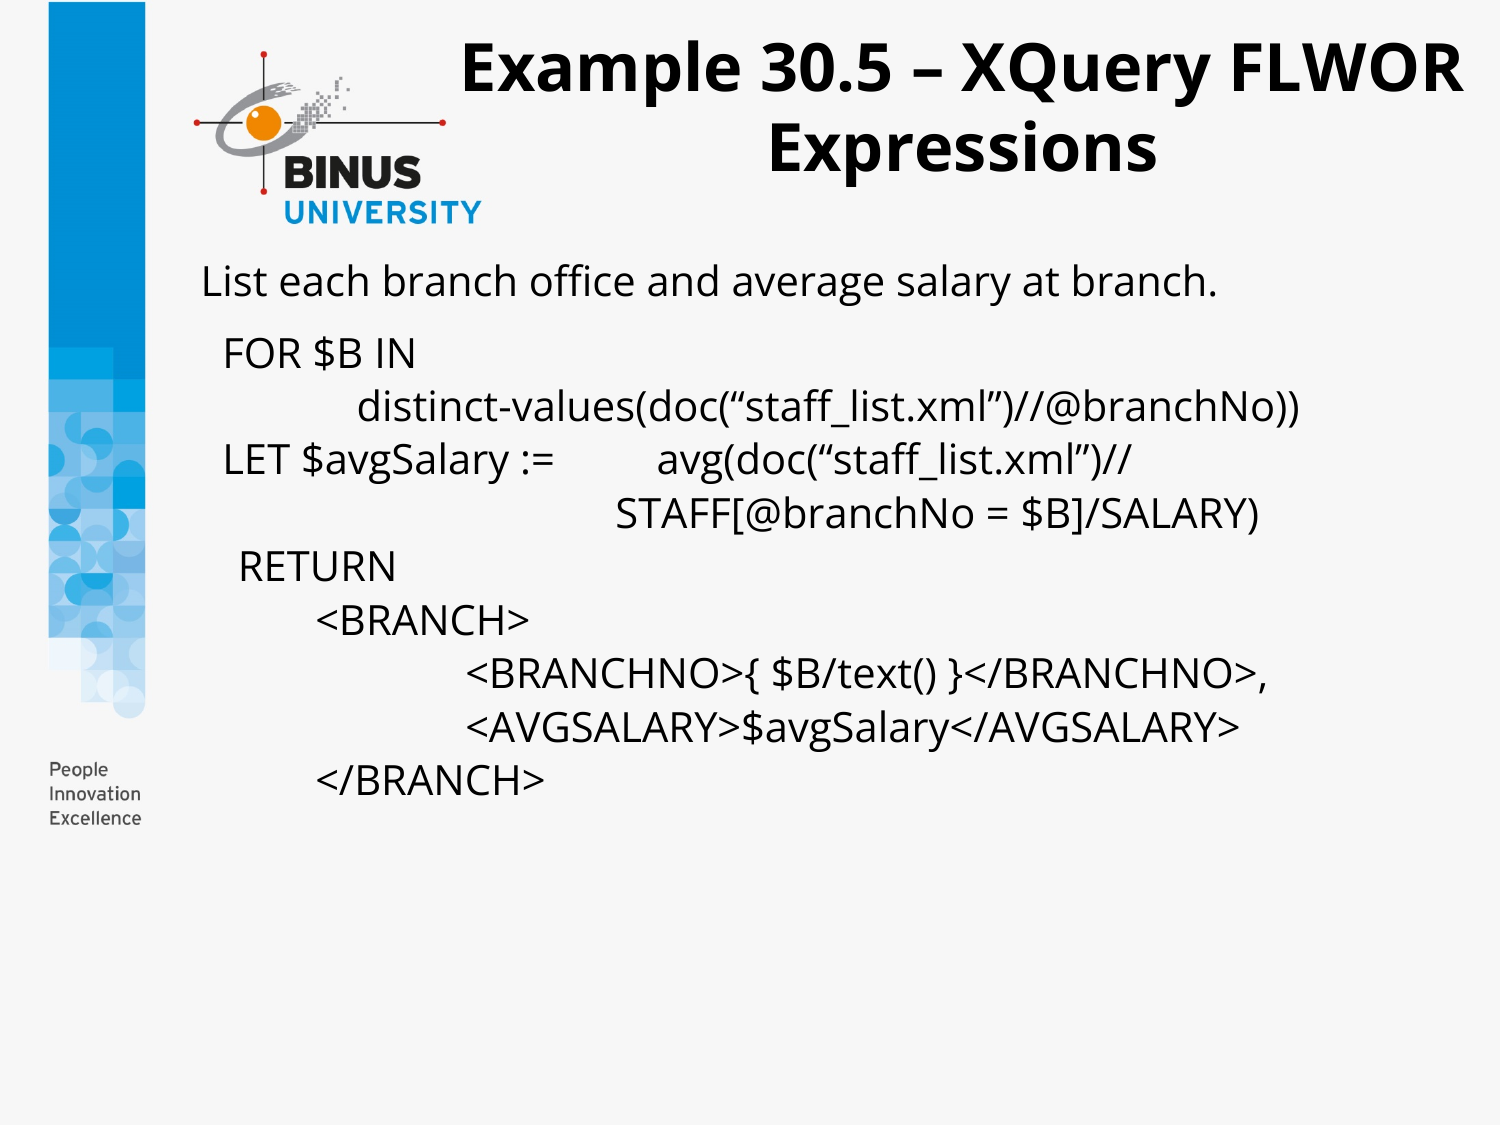

# Example 30.5 – XQuery FLWOR Expressions
 List each branch office and average salary at branch.

   FOR $B IN
		distinct-values(doc(“staff_list.xml”)//@branchNo))
   LET $avgSalary := 	avg(doc(“staff_list.xml”)//
			STAFF[@branchNo = $B]/SALARY)
RETURN
	<BRANCH>
		<BRANCHNO>{ $B/text() }</BRANCHNO>,
		<AVGSALARY>$avgSalary</AVGSALARY>
	</BRANCH>